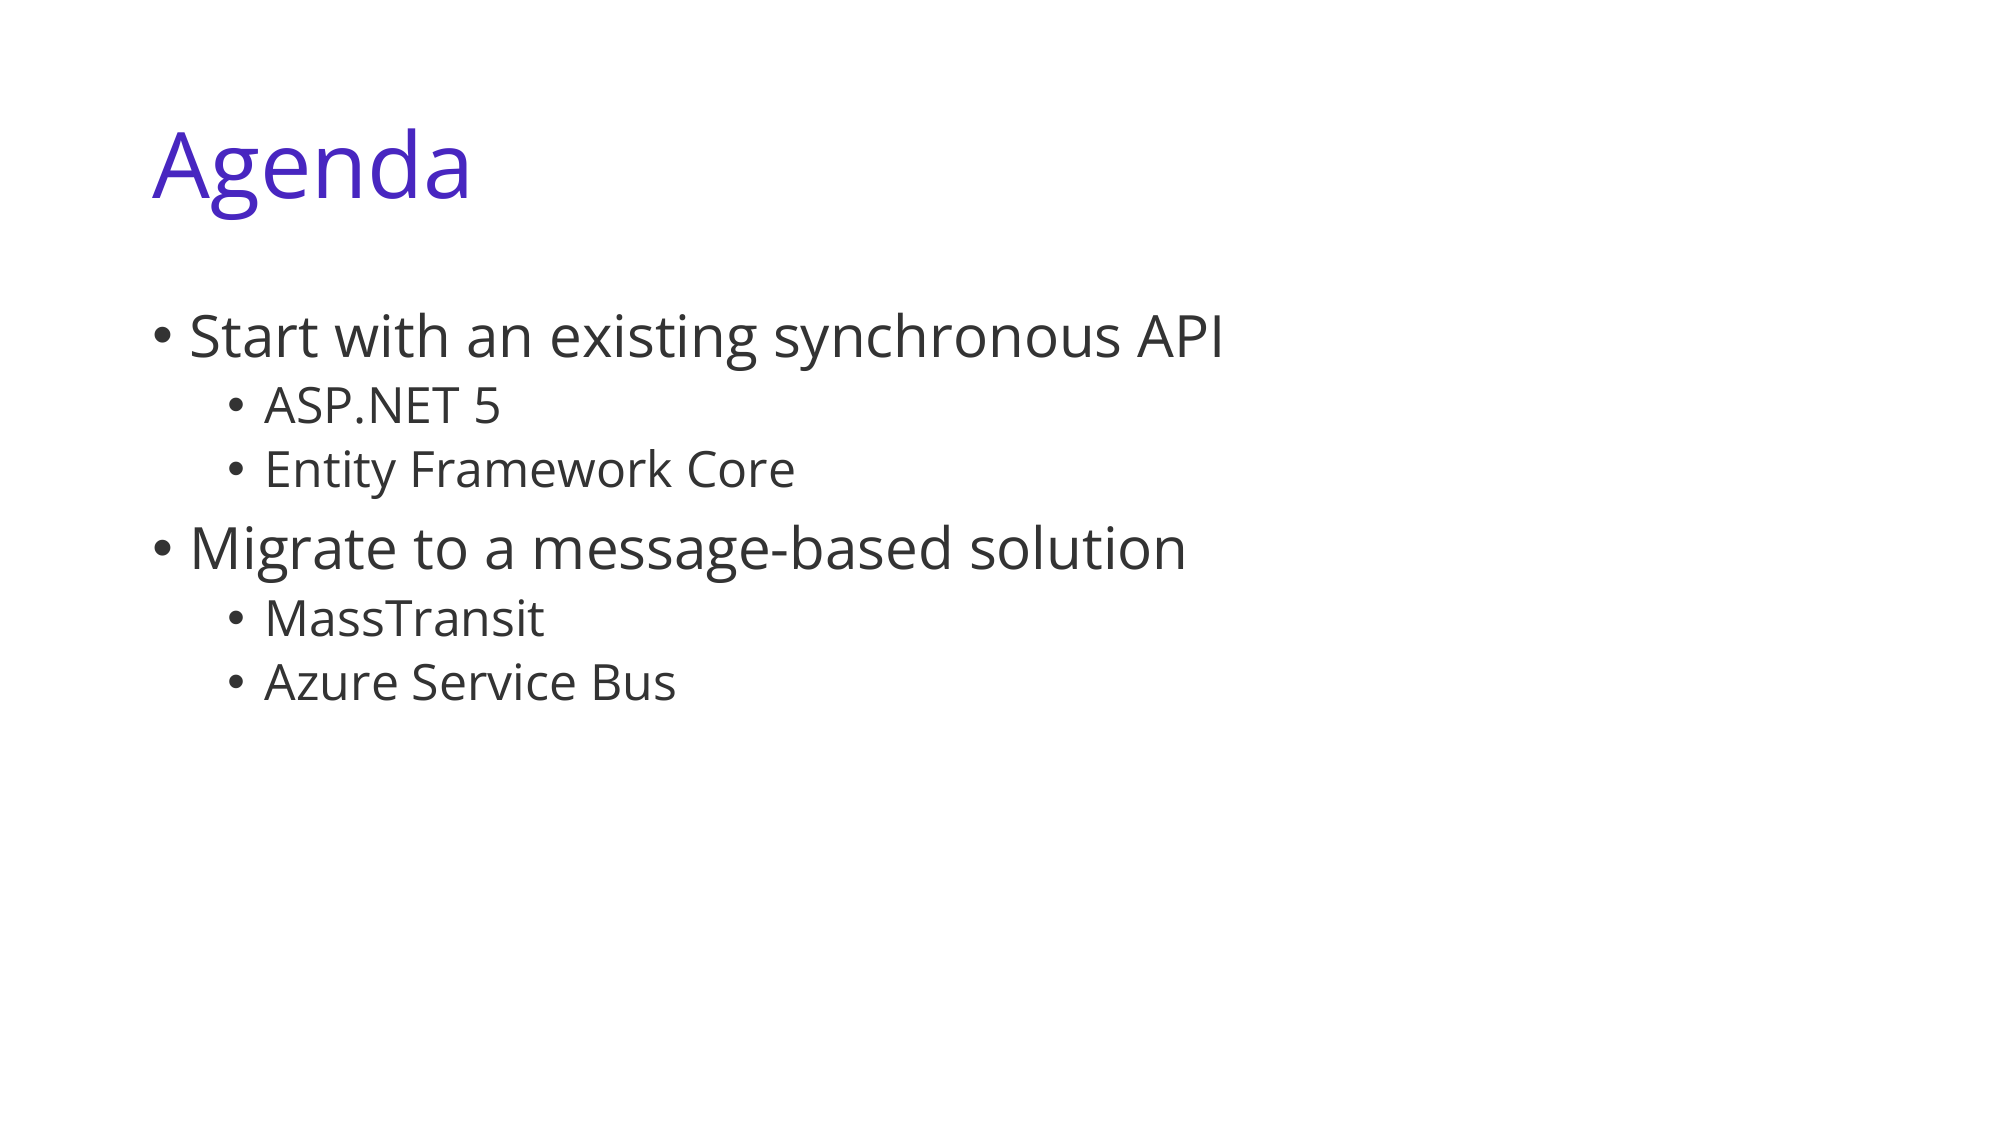

# Agenda
Start with an existing synchronous API
ASP.NET 5
Entity Framework Core
Migrate to a message-based solution
MassTransit
Azure Service Bus